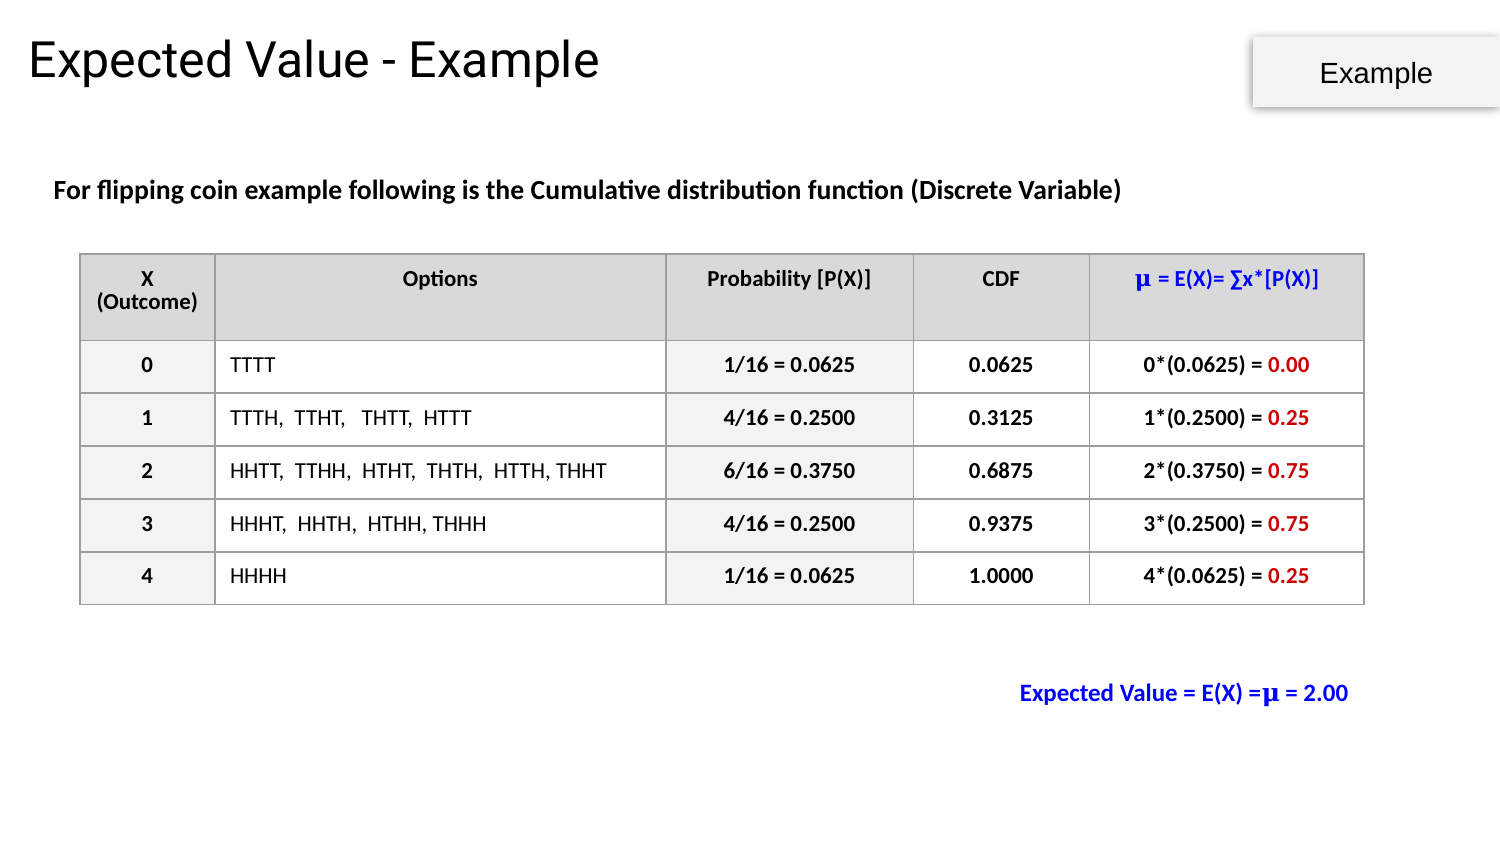

# Expected Value - Example
Example
For flipping coin example following is the Cumulative distribution function (Discrete Variable)
| X (Outcome) | Options | Probability [P(X)] | CDF | 𝛍 = E(X)= ∑x\*[P(X)] |
| --- | --- | --- | --- | --- |
| 0 | TTTT | 1/16 = 0.0625 | 0.0625 | 0\*(0.0625) = 0.00 |
| 1 | TTTH, TTHT, THTT, HTTT | 4/16 = 0.2500 | 0.3125 | 1\*(0.2500) = 0.25 |
| 2 | HHTT, TTHH, HTHT, THTH, HTTH, THHT | 6/16 = 0.3750 | 0.6875 | 2\*(0.3750) = 0.75 |
| 3 | HHHT, HHTH, HTHH, THHH | 4/16 = 0.2500 | 0.9375 | 3\*(0.2500) = 0.75 |
| 4 | HHHH | 1/16 = 0.0625 | 1.0000 | 4\*(0.0625) = 0.25 |
Expected Value = E(X) =𝛍 = 2.00